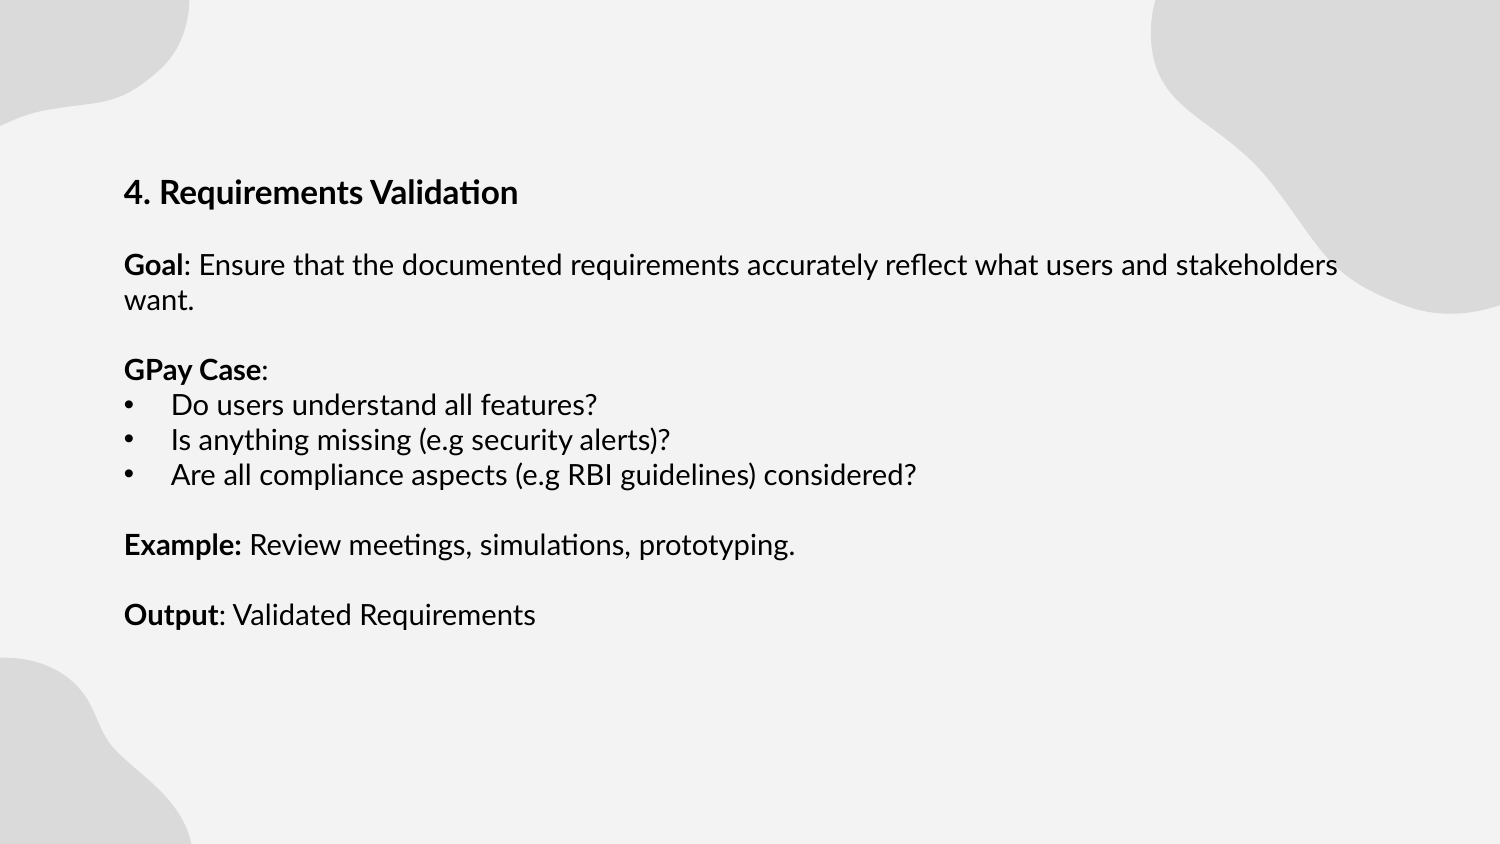

4. Requirements Validation

Goal: Ensure that the documented requirements accurately reflect what users and stakeholders want.

GPay Case:
Do users understand all features?
Is anything missing (e.g security alerts)?
Are all compliance aspects (e.g RBI guidelines) considered?

Example: Review meetings, simulations, prototyping.

Output: Validated Requirements